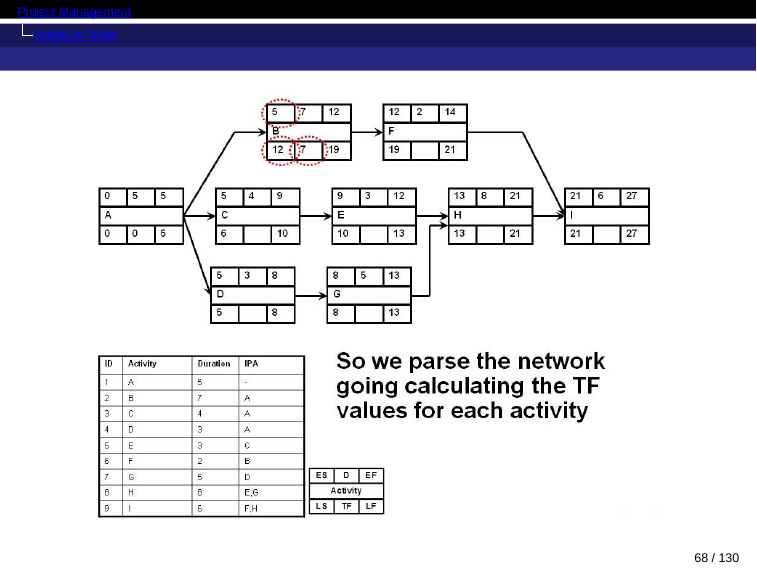

Project Management

Activity on Node

68 / 130